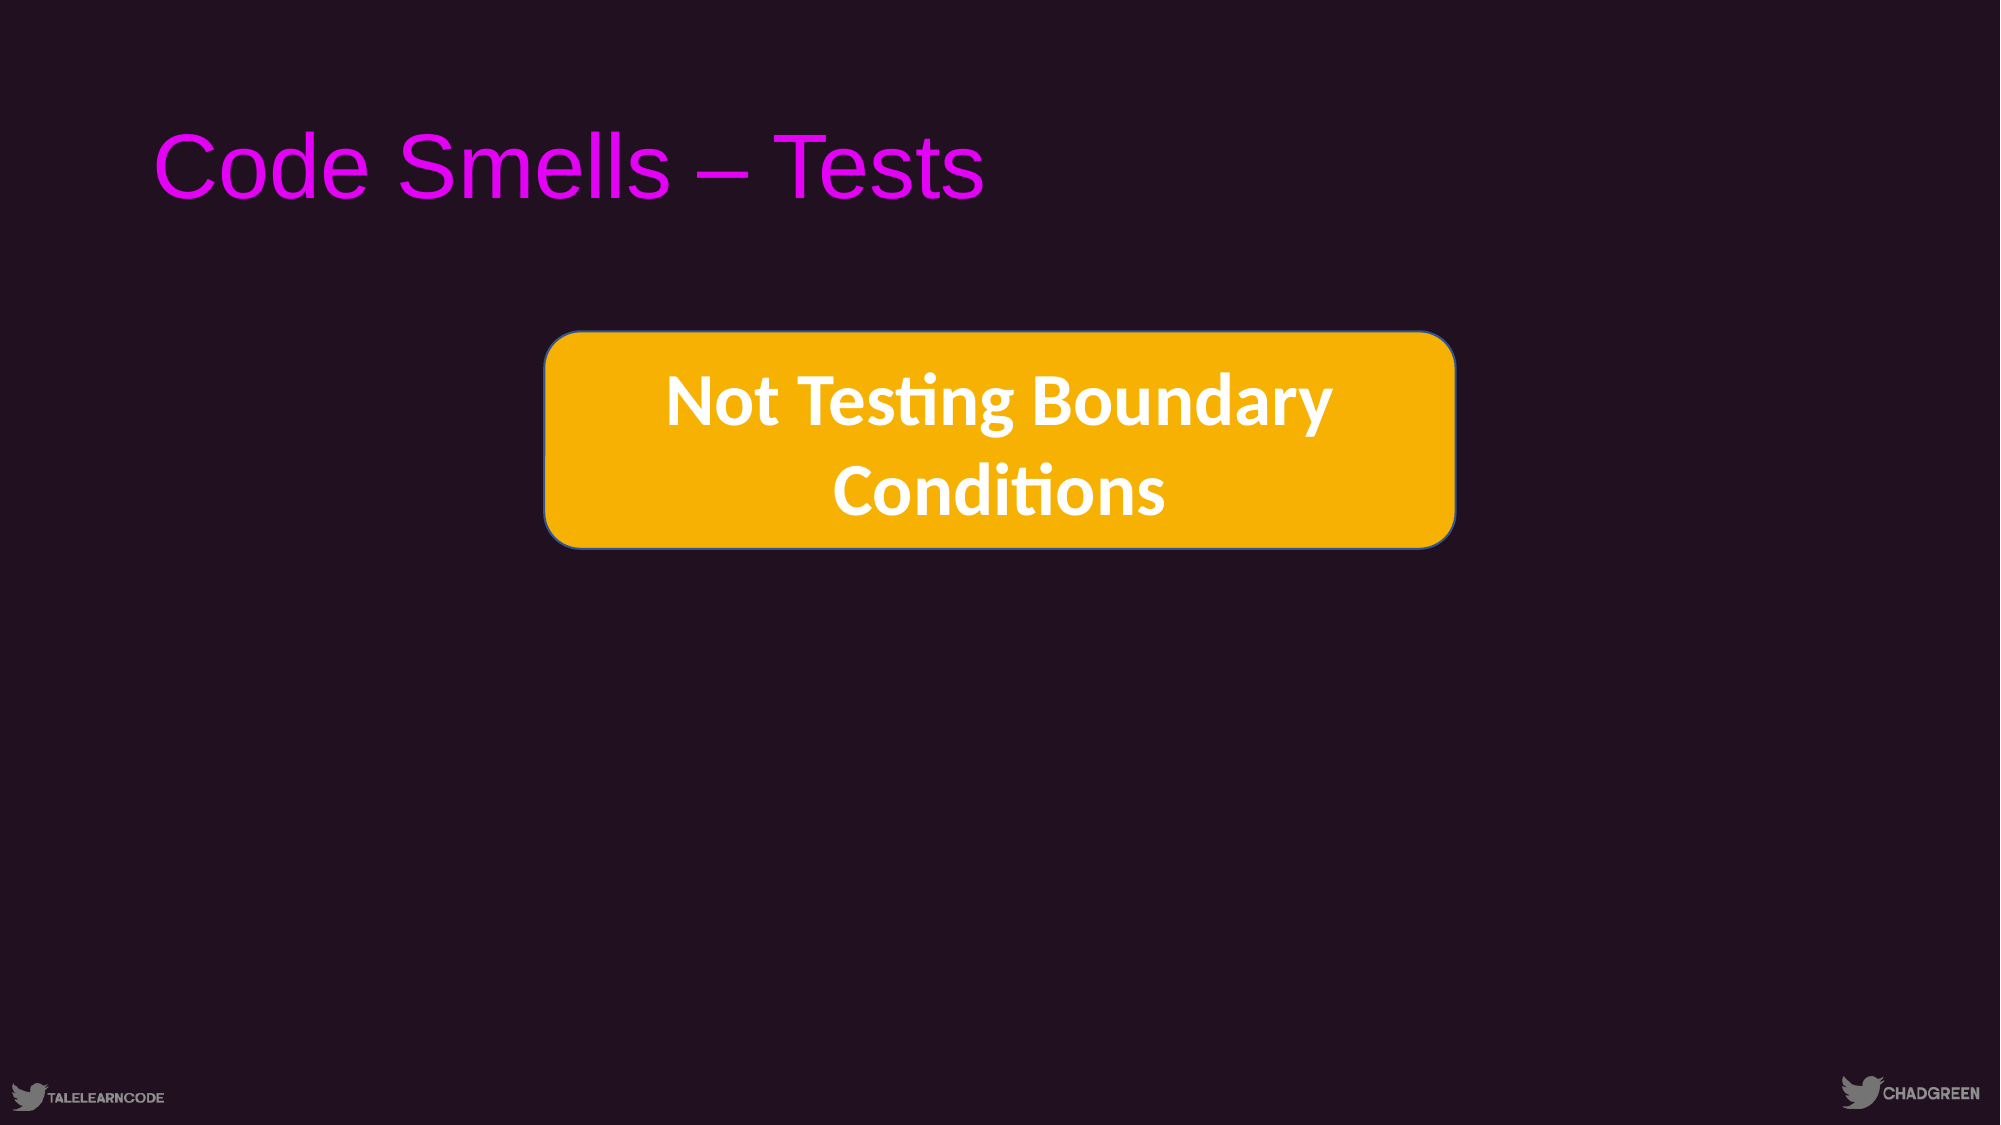

# Code Smells – Tests
Not Testing Boundary Conditions